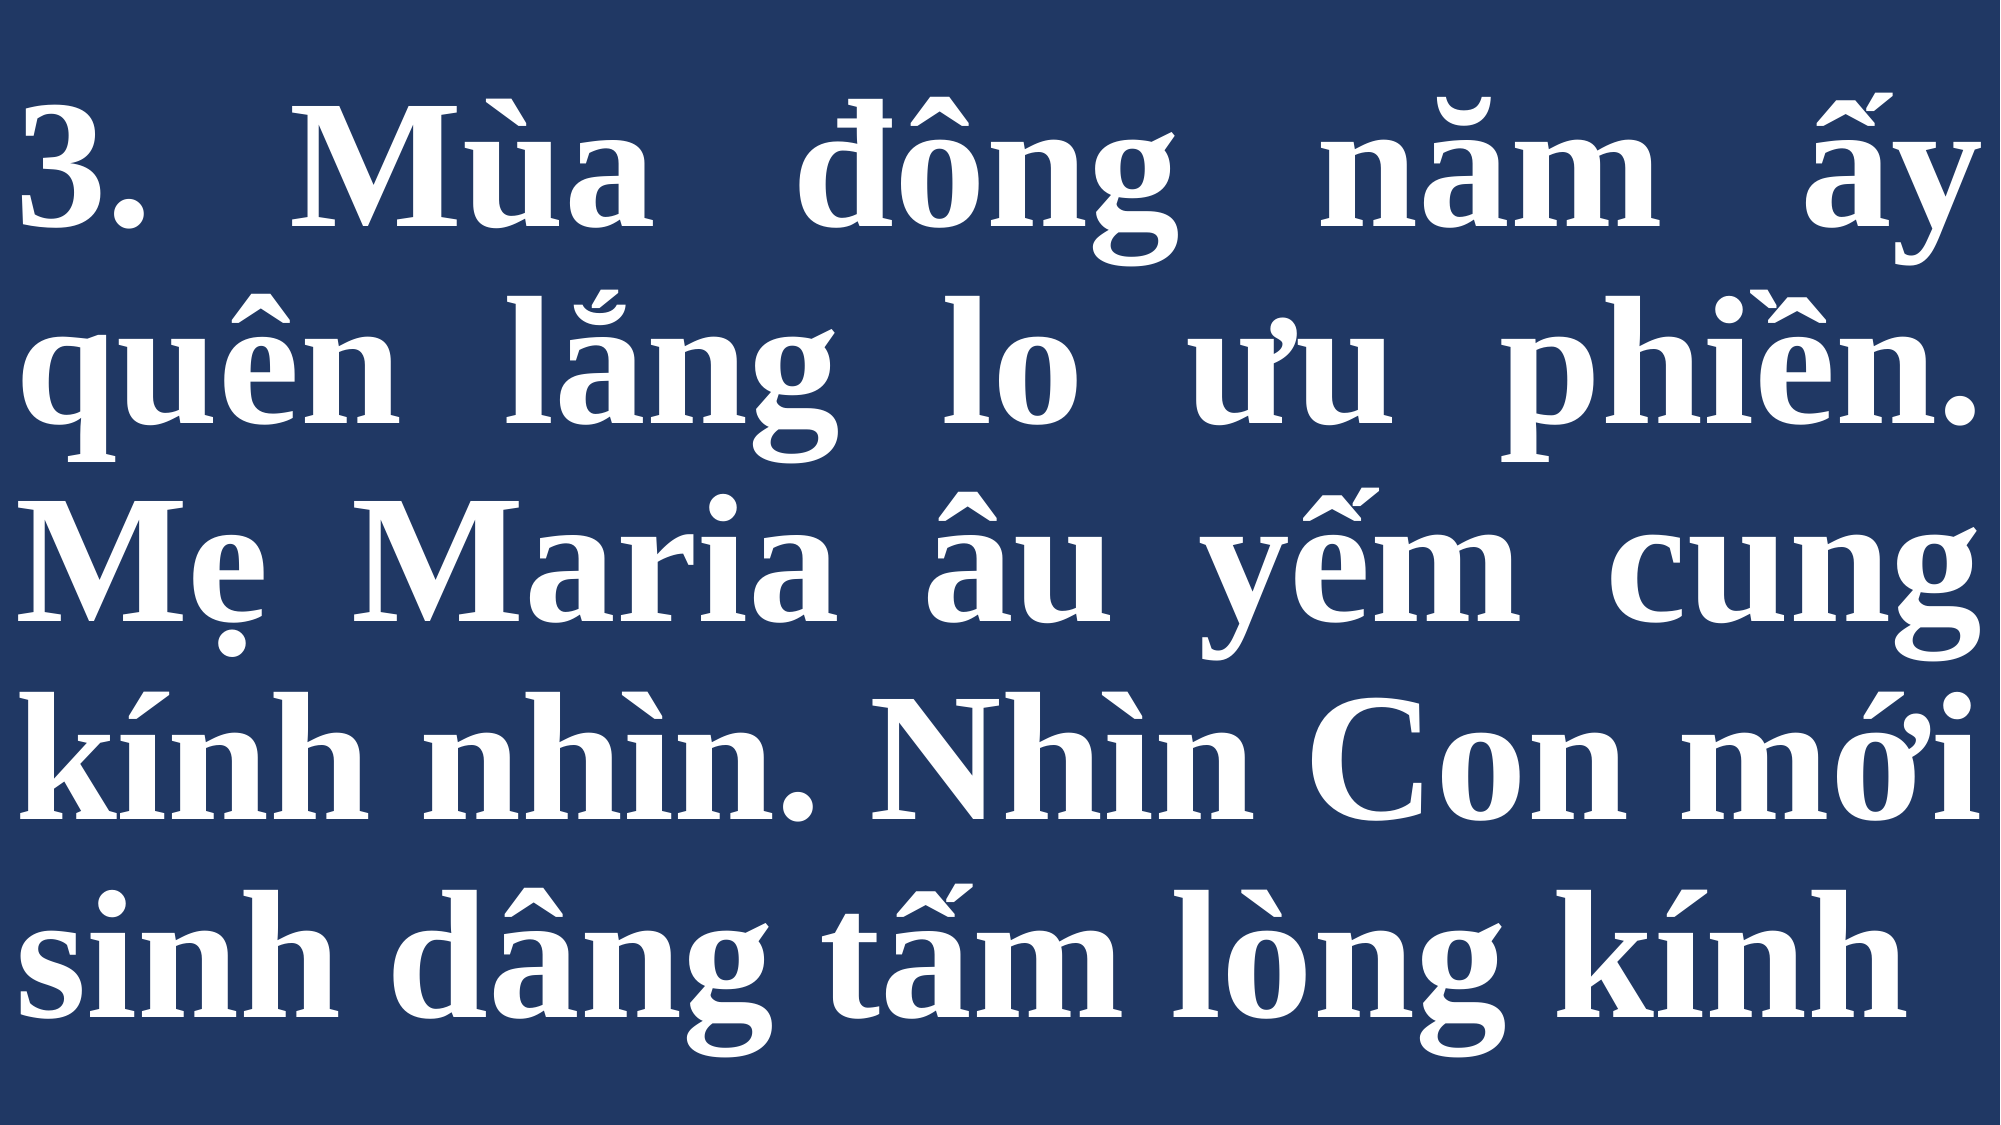

# 3. Mùa đông năm ấy quên lắng lo ưu phiền. Mẹ Maria âu yếm cung kính nhìn. Nhìn Con mới sinh dâng tấm lòng kính